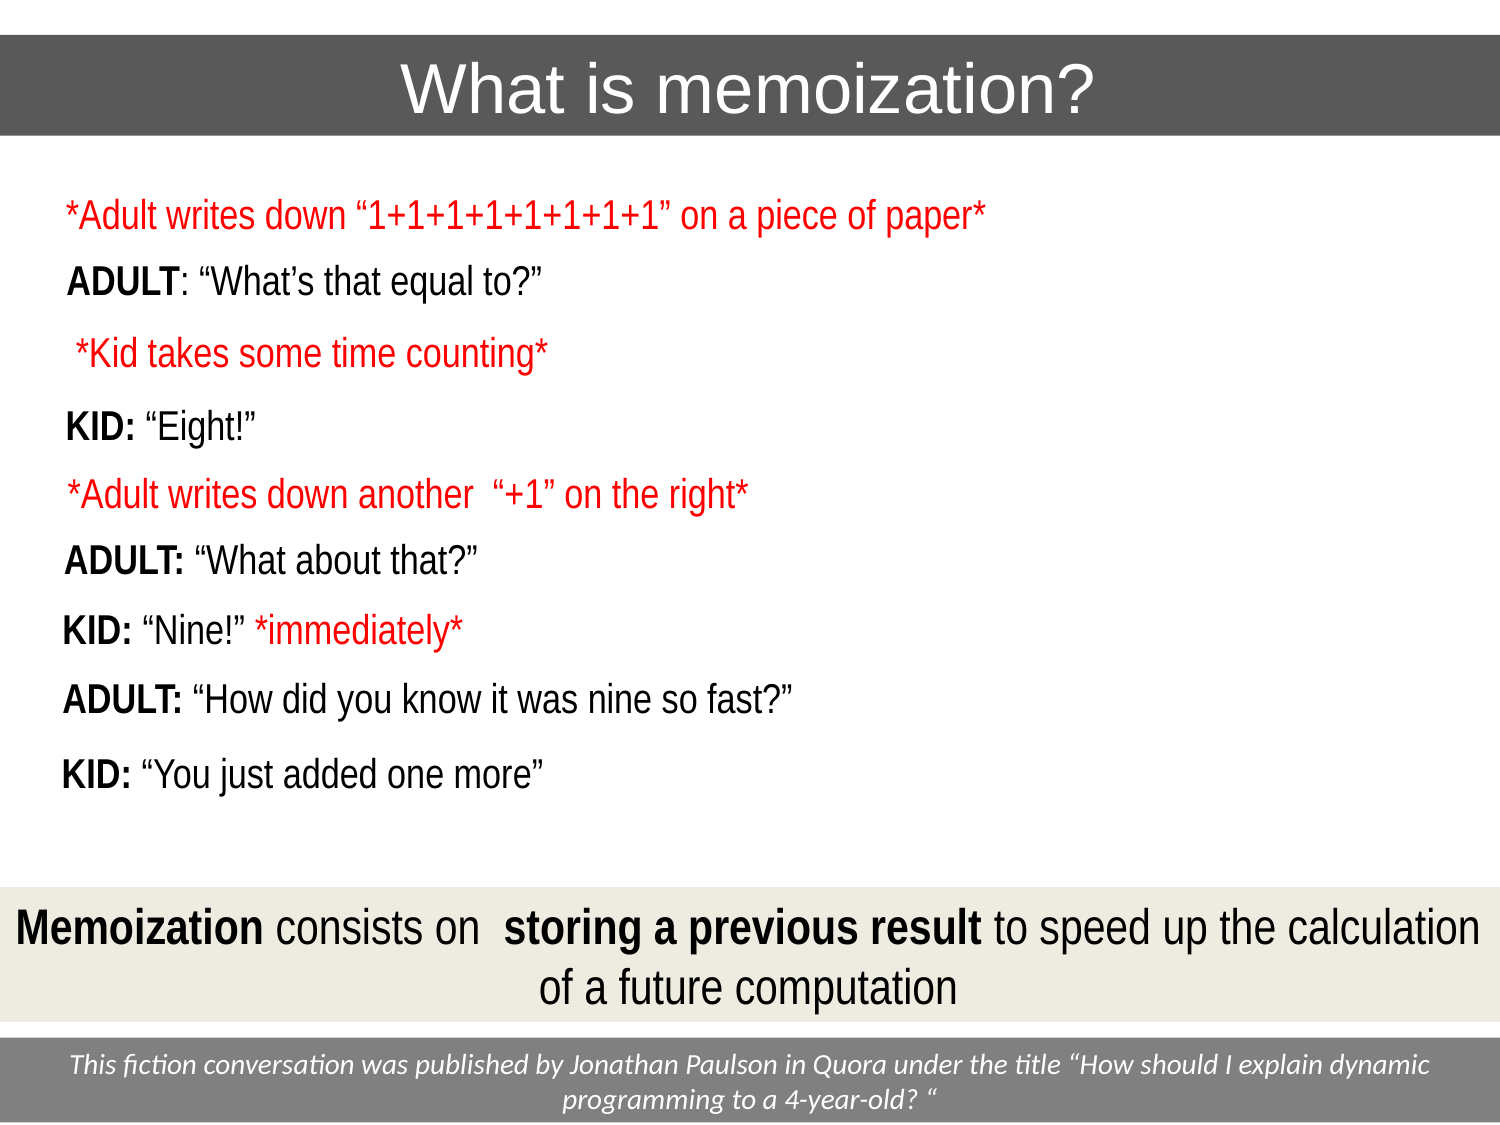

# What is memoization?
*Adult writes down “1+1+1+1+1+1+1+1” on a piece of paper*
ADULT: “What’s that equal to?”
*Kid takes some time counting*
KID: “Eight!”
*Adult writes down another  “+1” on the right*
ADULT: “What about that?”
KID: “Nine!” *immediately*
ADULT: “How did you know it was nine so fast?”
KID: “You just added one more”
Memoization consists on  storing a previous result to speed up the calculation of a future computation
This fiction conversation was published by Jonathan Paulson in Quora under the title “How should I explain dynamic programming to a 4-year-old? “